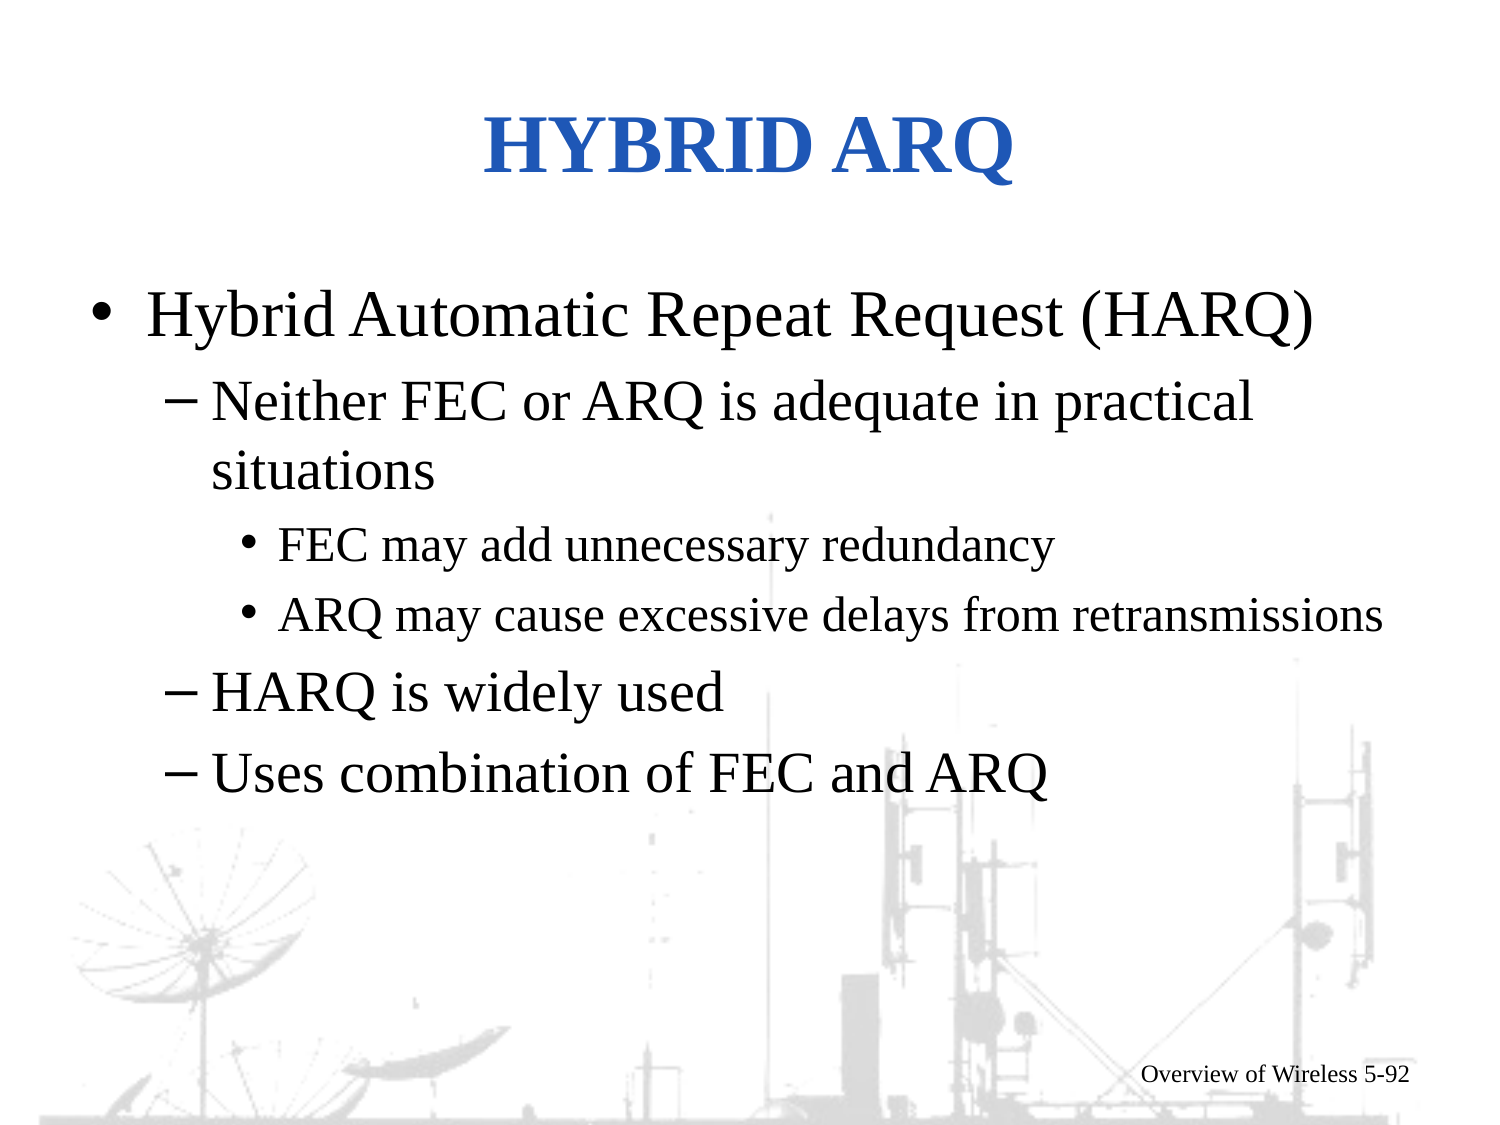

# HYBRID ARQ
Hybrid Automatic Repeat Request (HARQ)
Neither FEC or ARQ is adequate in practical situations
FEC may add unnecessary redundancy
ARQ may cause excessive delays from retransmissions
HARQ is widely used
Uses combination of FEC and ARQ
Overview of Wireless 5-92